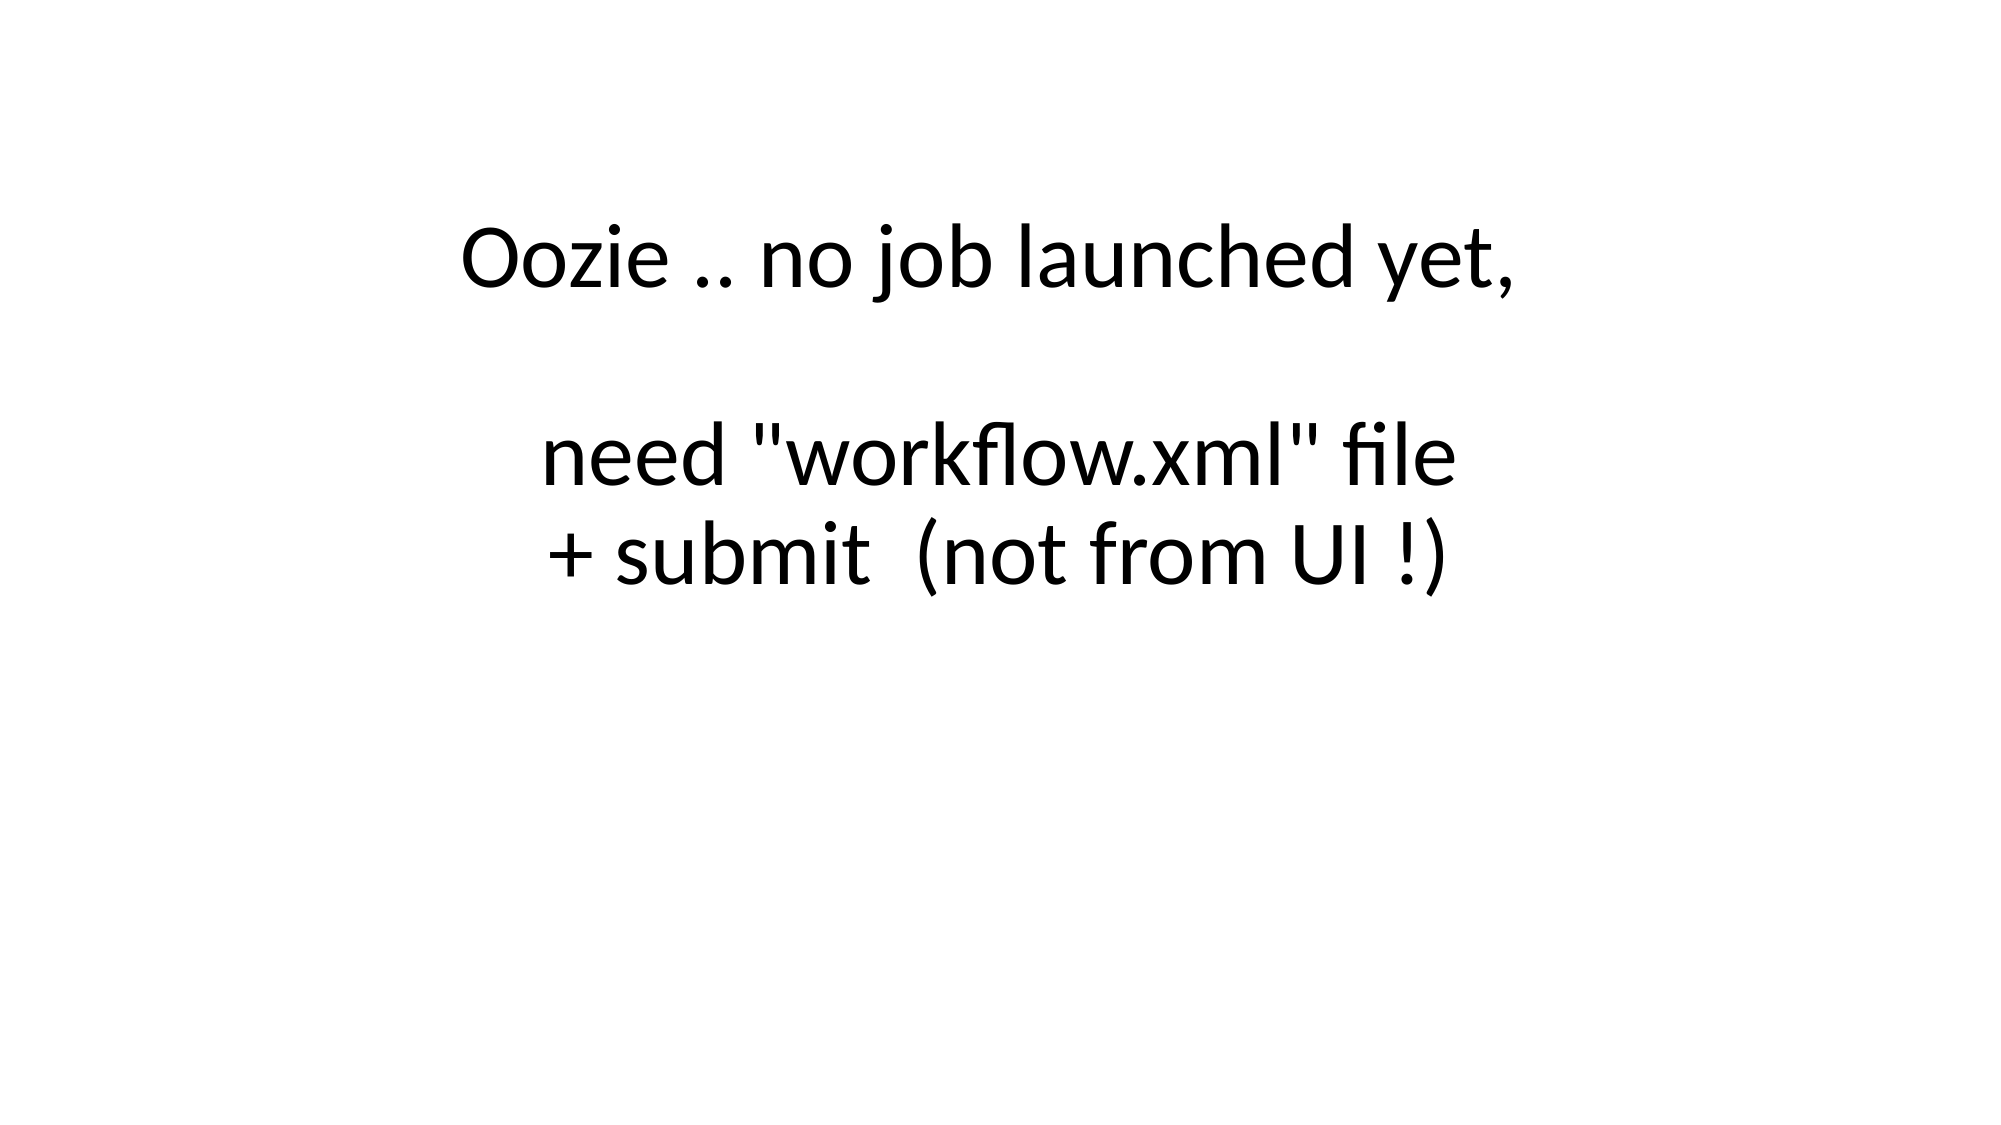

# Oozie .. no job launched yet, need "workflow.xml" file + submit  (not from UI !)